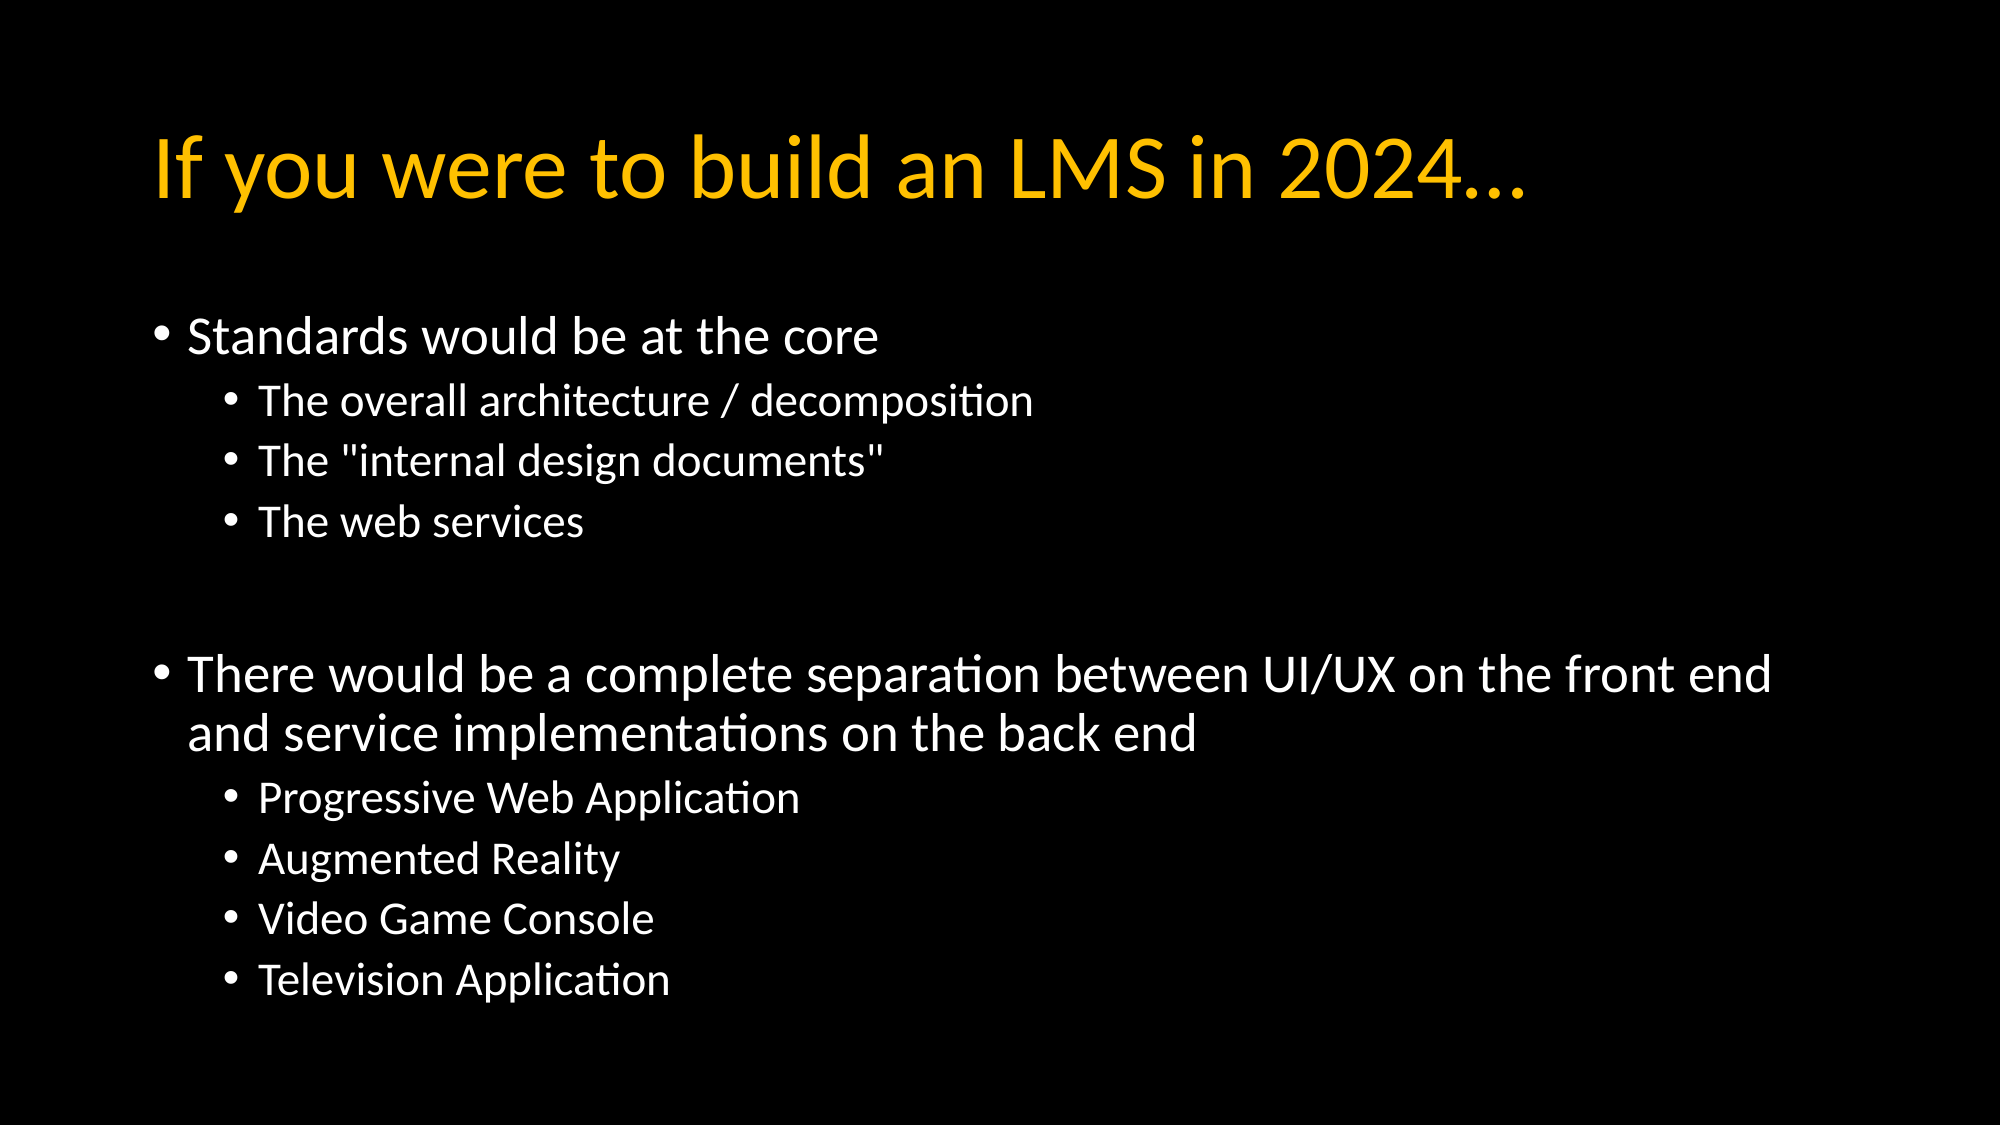

# If you were to build an LMS in 2024…
Standards would be at the core
The overall architecture / decomposition
The "internal design documents"
The web services

There would be a complete separation between UI/UX on the front end and service implementations on the back end
Progressive Web Application
Augmented Reality
Video Game Console
Television Application